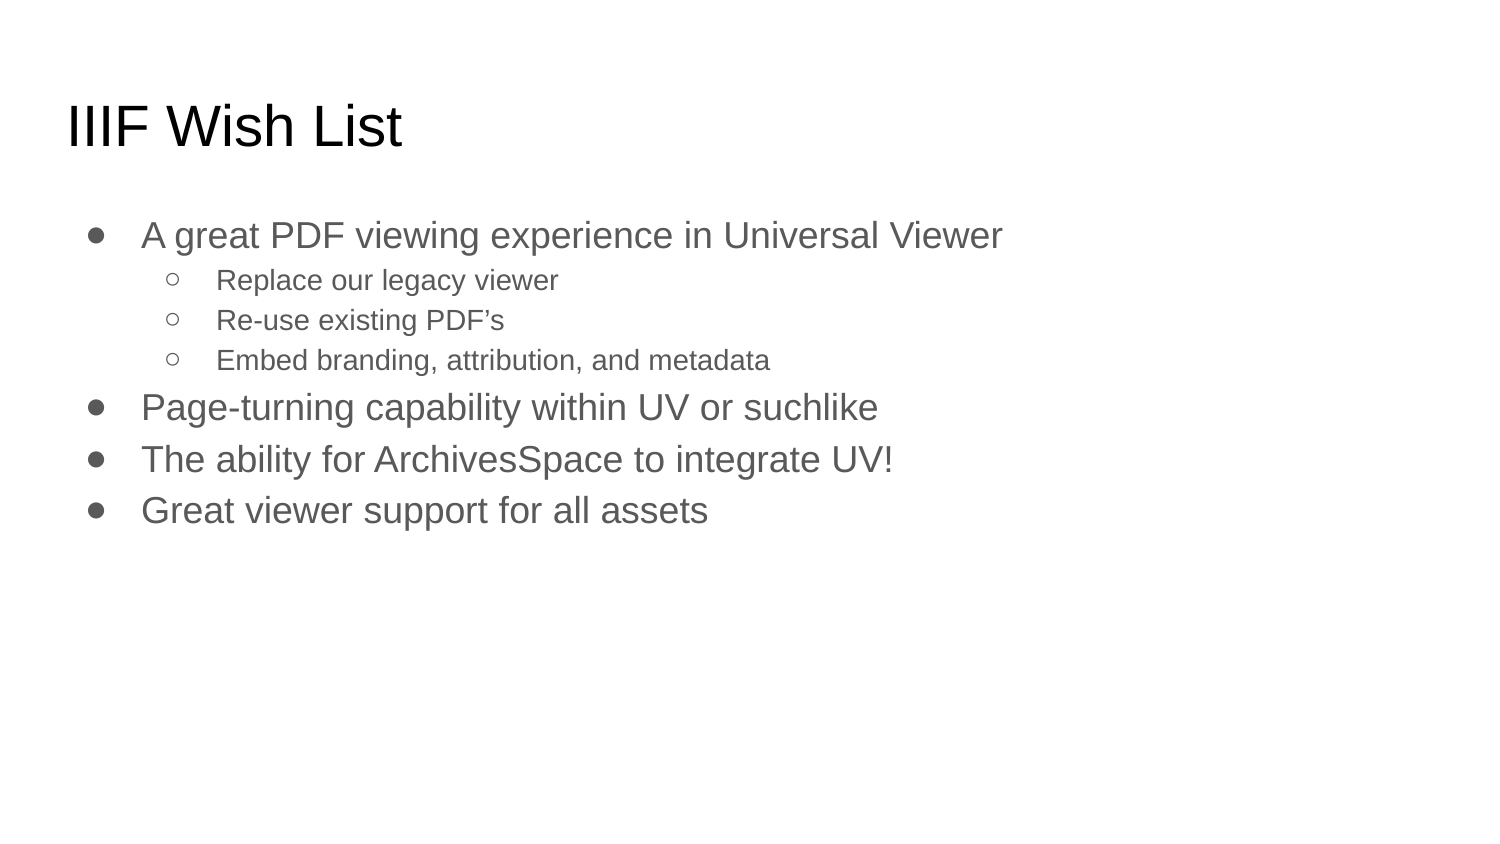

# IIIF Wish List
A great PDF viewing experience in Universal Viewer
Replace our legacy viewer
Re-use existing PDF’s
Embed branding, attribution, and metadata
Page-turning capability within UV or suchlike
The ability for ArchivesSpace to integrate UV!
Great viewer support for all assets